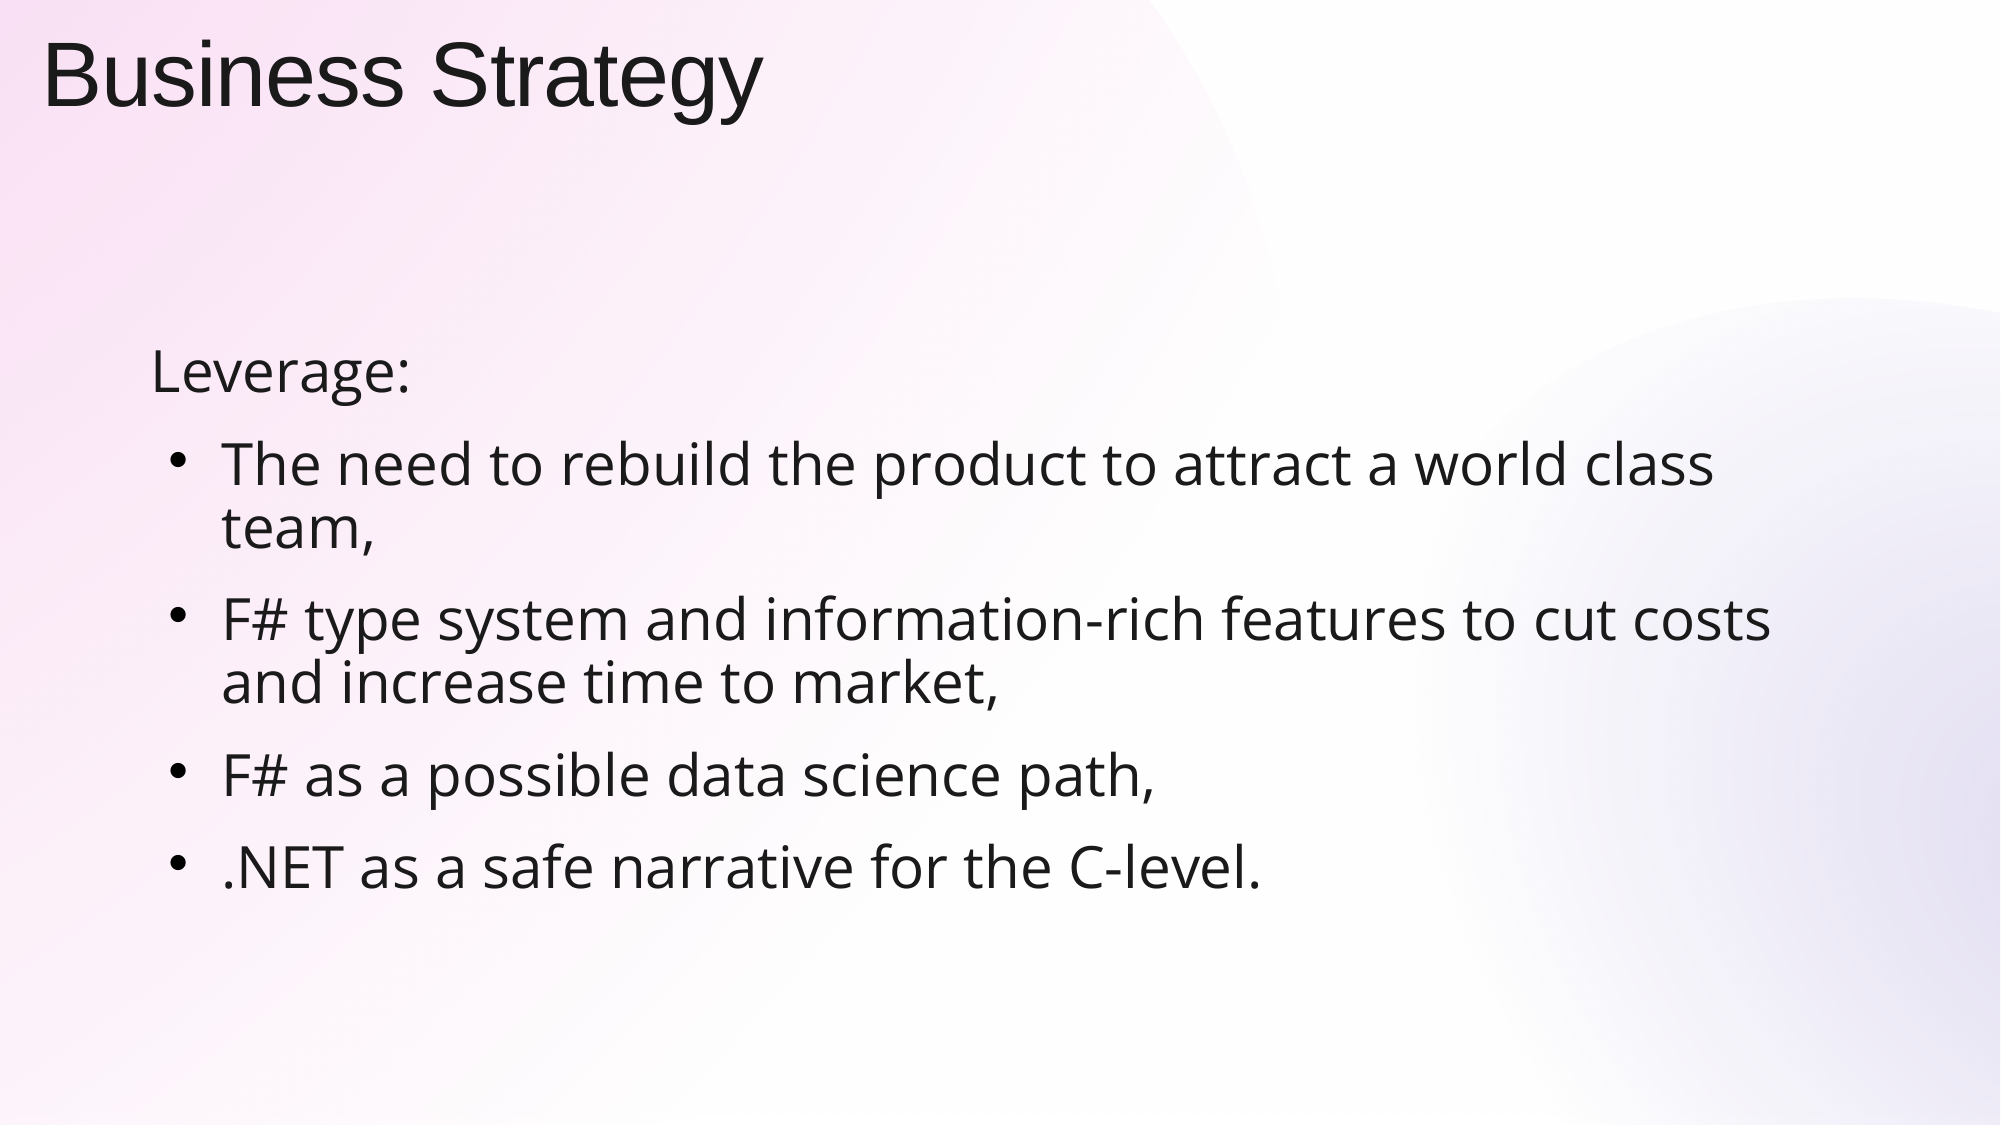

Business Strategy
Leverage:
The need to rebuild the product to attract a world class team,
F# type system and information-rich features to cut costs and increase time to market,
F# as a possible data science path,
.NET as a safe narrative for the C-level.